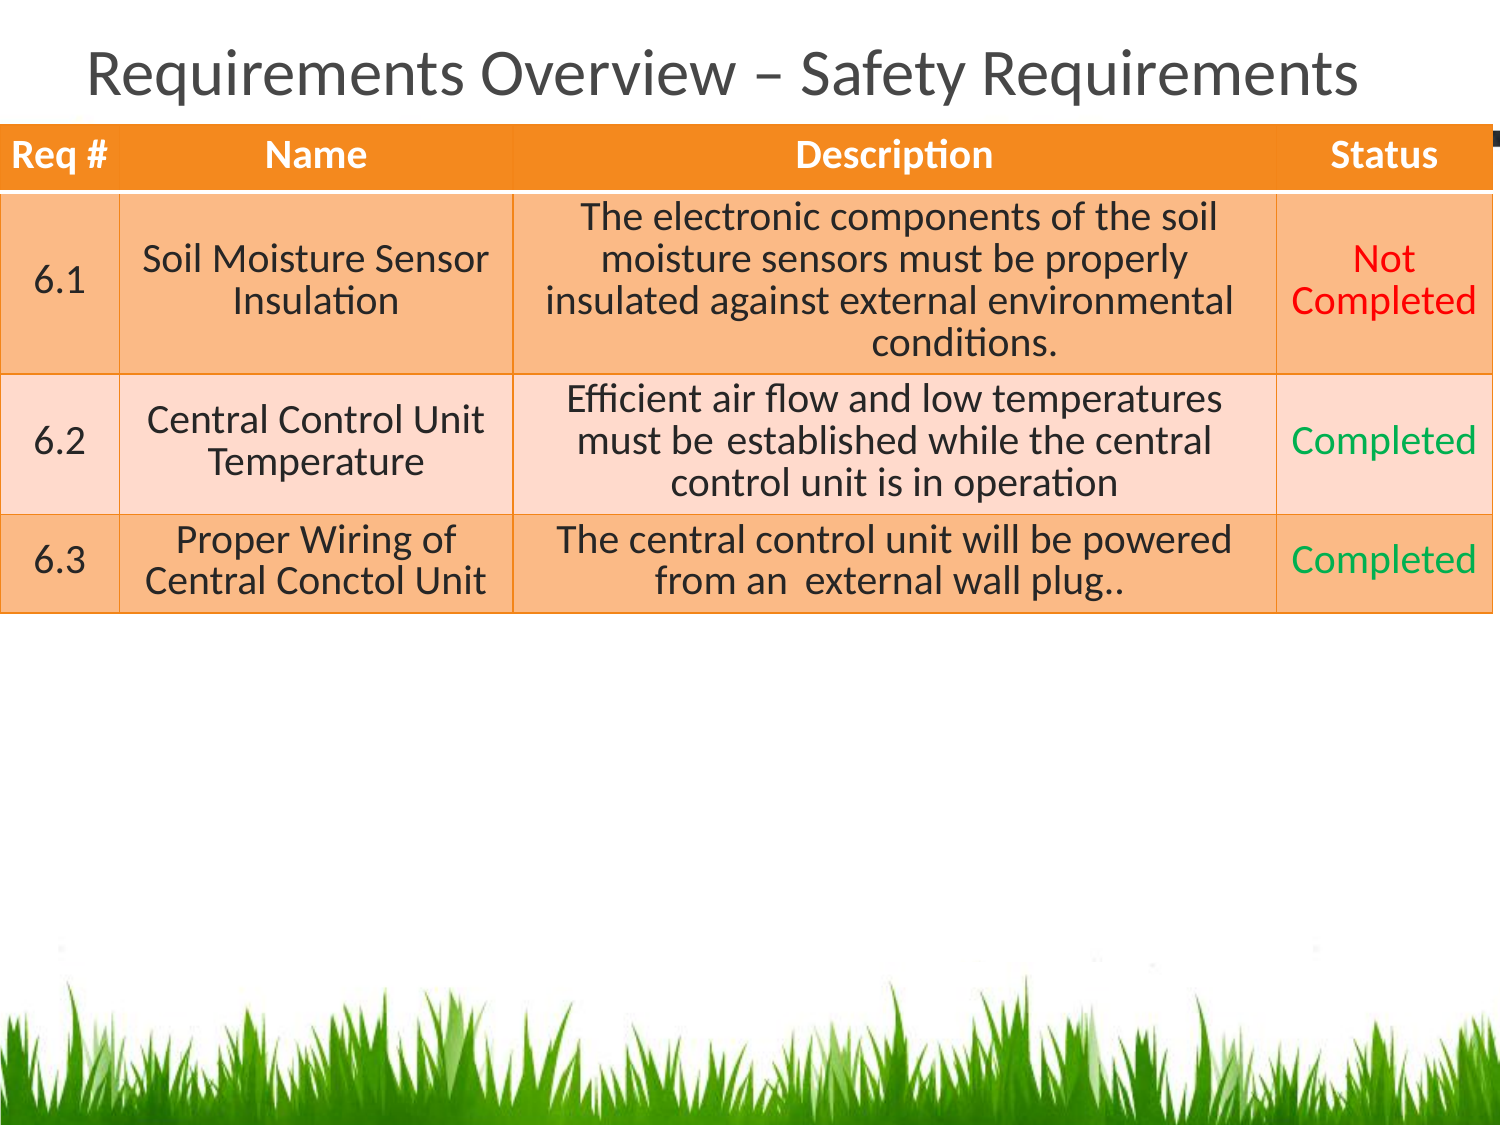

# Requirements Overview – Safety Requirements
| Req # | Name | Description | Status |
| --- | --- | --- | --- |
| 6.1 | Soil Moisture Sensor Insulation | The electronic components of the soil moisture sensors must be properly insulated against external environmental conditions. | Not Completed |
| 6.2 | Central Control Unit Temperature | Efficient air flow and low temperatures must be established while the central control unit is in operation | Completed |
| 6.3 | Proper Wiring of Central Conctol Unit | The central control unit will be powered from an external wall plug.. | Completed |